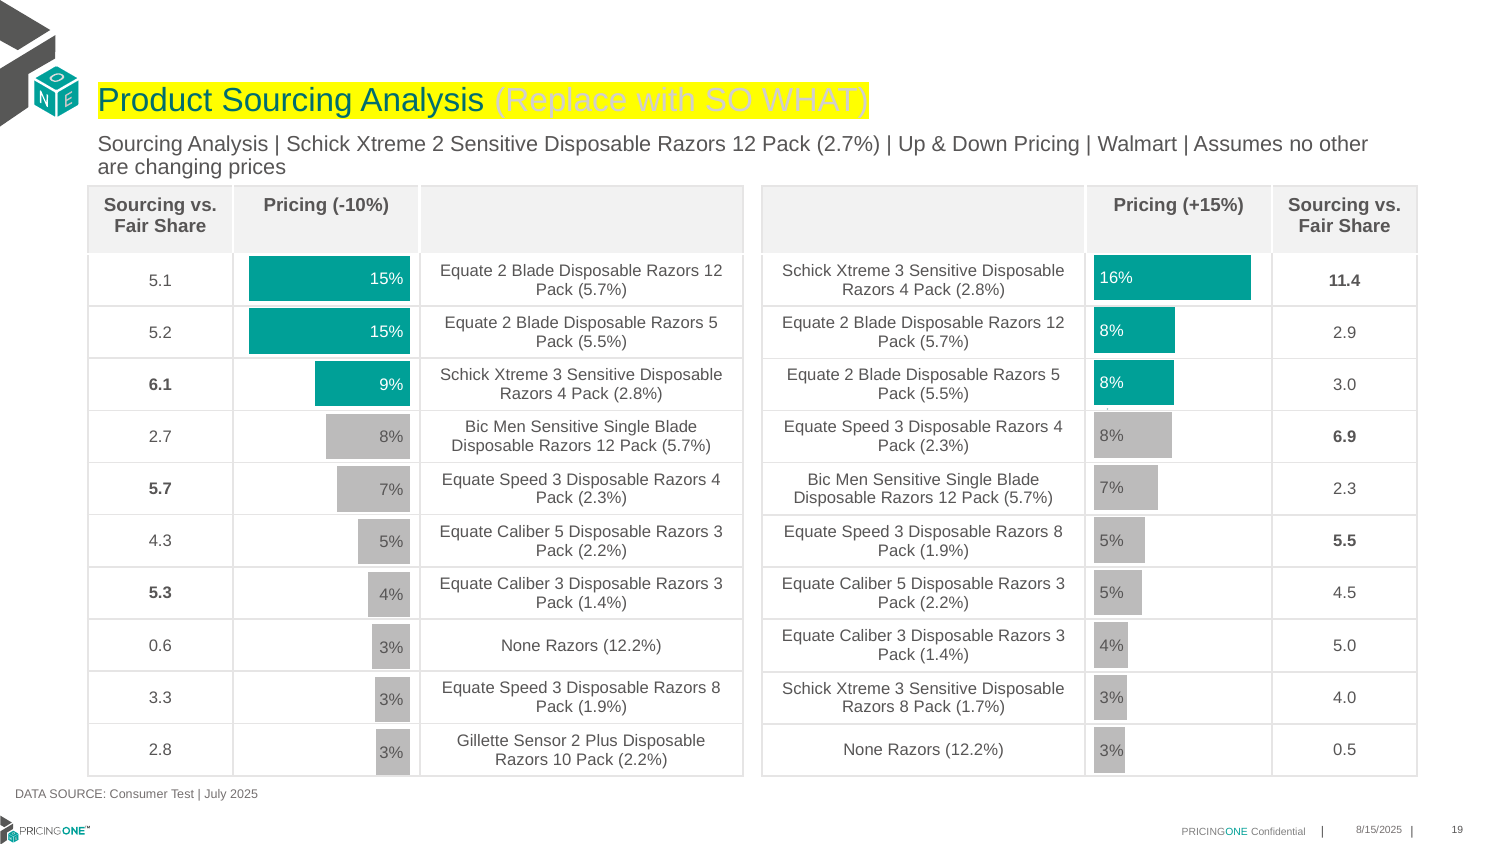

# Product Sourcing Analysis (Replace with SO WHAT)
Sourcing Analysis | Schick Xtreme 2 Sensitive Disposable Razors 12 Pack (2.7%) | Up & Down Pricing | Walmart | Assumes no other are changing prices
| Sourcing vs. Fair Share | Pricing (-10%) |  |
| --- | --- | --- |
| 5.1 |  | Equate 2 Blade Disposable Razors 12 Pack (5.7%) |
| 5.2 |  | Equate 2 Blade Disposable Razors 5 Pack (5.5%) |
| 6.1 |  | Schick Xtreme 3 Sensitive Disposable Razors 4 Pack (2.8%) |
| 2.7 |  | Bic Men Sensitive Single Blade Disposable Razors 12 Pack (5.7%) |
| 5.7 |  | Equate Speed 3 Disposable Razors 4 Pack (2.3%) |
| 4.3 |  | Equate Caliber 5 Disposable Razors 3 Pack (2.2%) |
| 5.3 |  | Equate Caliber 3 Disposable Razors 3 Pack (1.4%) |
| 0.6 |  | None Razors (12.2%) |
| 3.3 |  | Equate Speed 3 Disposable Razors 8 Pack (1.9%) |
| 2.8 |  | Gillette Sensor 2 Plus Disposable Razors 10 Pack (2.2%) |
|  | Pricing (+15%) | Sourcing vs. Fair Share |
| --- | --- | --- |
| Schick Xtreme 3 Sensitive Disposable Razors 4 Pack (2.8%) |  | 11.4 |
| Equate 2 Blade Disposable Razors 12 Pack (5.7%) |  | 2.9 |
| Equate 2 Blade Disposable Razors 5 Pack (5.5%) |  | 3.0 |
| Equate Speed 3 Disposable Razors 4 Pack (2.3%) |  | 6.9 |
| Bic Men Sensitive Single Blade Disposable Razors 12 Pack (5.7%) |  | 2.3 |
| Equate Speed 3 Disposable Razors 8 Pack (1.9%) |  | 5.5 |
| Equate Caliber 5 Disposable Razors 3 Pack (2.2%) |  | 4.5 |
| Equate Caliber 3 Disposable Razors 3 Pack (1.4%) |  | 5.0 |
| Schick Xtreme 3 Sensitive Disposable Razors 8 Pack (1.7%) |  | 4.0 |
| None Razors (12.2%) |  | 0.5 |

### Chart

| Category | Schick Xtreme 2 Sensitive Disposable Razors 12 Pack (2.7%) |
|---|---|
| Schick Xtreme 3 Sensitive Disposable Razors 4 Pack (2.8%) | 0.16331423172078668 |
| Equate 2 Blade Disposable Razors 12 Pack (5.7%) | 0.08494563762300708 |
| Equate 2 Blade Disposable Razors 5 Pack (5.5%) | 0.08395031209132008 |
| Equate Speed 3 Disposable Razors 4 Pack (2.3%) | 0.0813711827104952 |
| Bic Men Sensitive Single Blade Disposable Razors 12 Pack (5.7%) | 0.06683328062429537 |
| Equate Speed 3 Disposable Razors 8 Pack (1.9%) | 0.052992793714578774 |
| Equate Caliber 5 Disposable Razors 3 Pack (2.2%) | 0.05022993305394137 |
| Equate Caliber 3 Disposable Razors 3 Pack (1.4%) | 0.036044726251284624 |
| Schick Xtreme 3 Sensitive Disposable Razors 8 Pack (1.7%) | 0.03492194205287296 |
| None Razors (12.2%) | 0.03280592770960259 |

### Chart

| Category | Schick Xtreme 2 Sensitive Disposable Razors 12 Pack (2.7%) |
|---|---|
| Equate 2 Blade Disposable Razors 12 Pack (5.7%) | 0.14733982461159736 |
| Equate 2 Blade Disposable Razors 5 Pack (5.5%) | 0.1472373693363875 |
| Schick Xtreme 3 Sensitive Disposable Razors 4 Pack (2.8%) | 0.08690405184784153 |
| Bic Men Sensitive Single Blade Disposable Razors 12 Pack (5.7%) | 0.07699867998608968 |
| Equate Speed 3 Disposable Razors 4 Pack (2.3%) | 0.06721554528321524 |
| Equate Caliber 5 Disposable Razors 3 Pack (2.2%) | 0.048072719954797914 |
| Equate Caliber 3 Disposable Razors 3 Pack (1.4%) | 0.038247280590387484 |
| None Razors (12.2%) | 0.0344315173398015 |
| Equate Speed 3 Disposable Razors 8 Pack (1.9%) | 0.03176644608229471 |
| Gillette Sensor 2 Plus Disposable Razors 10 Pack (2.2%) | 0.03142428439786804 |
DATA SOURCE: Consumer Test | July 2025

8/15/2025
19